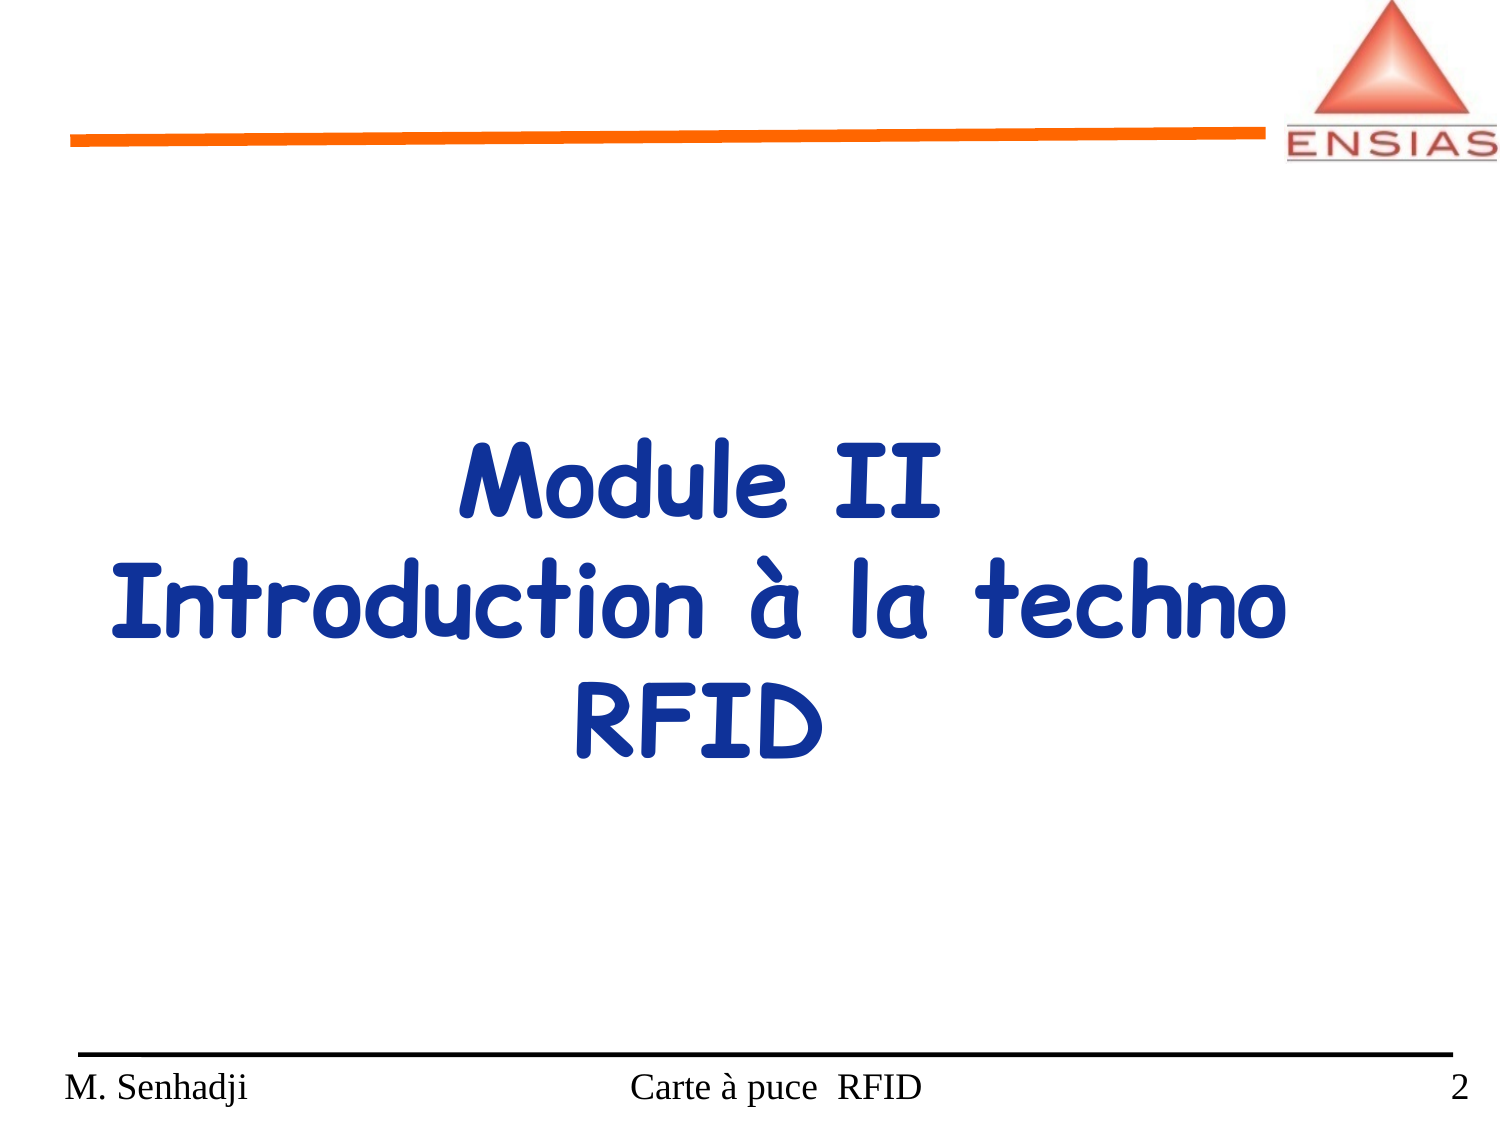

Module II
Introduction à la techno
RFID